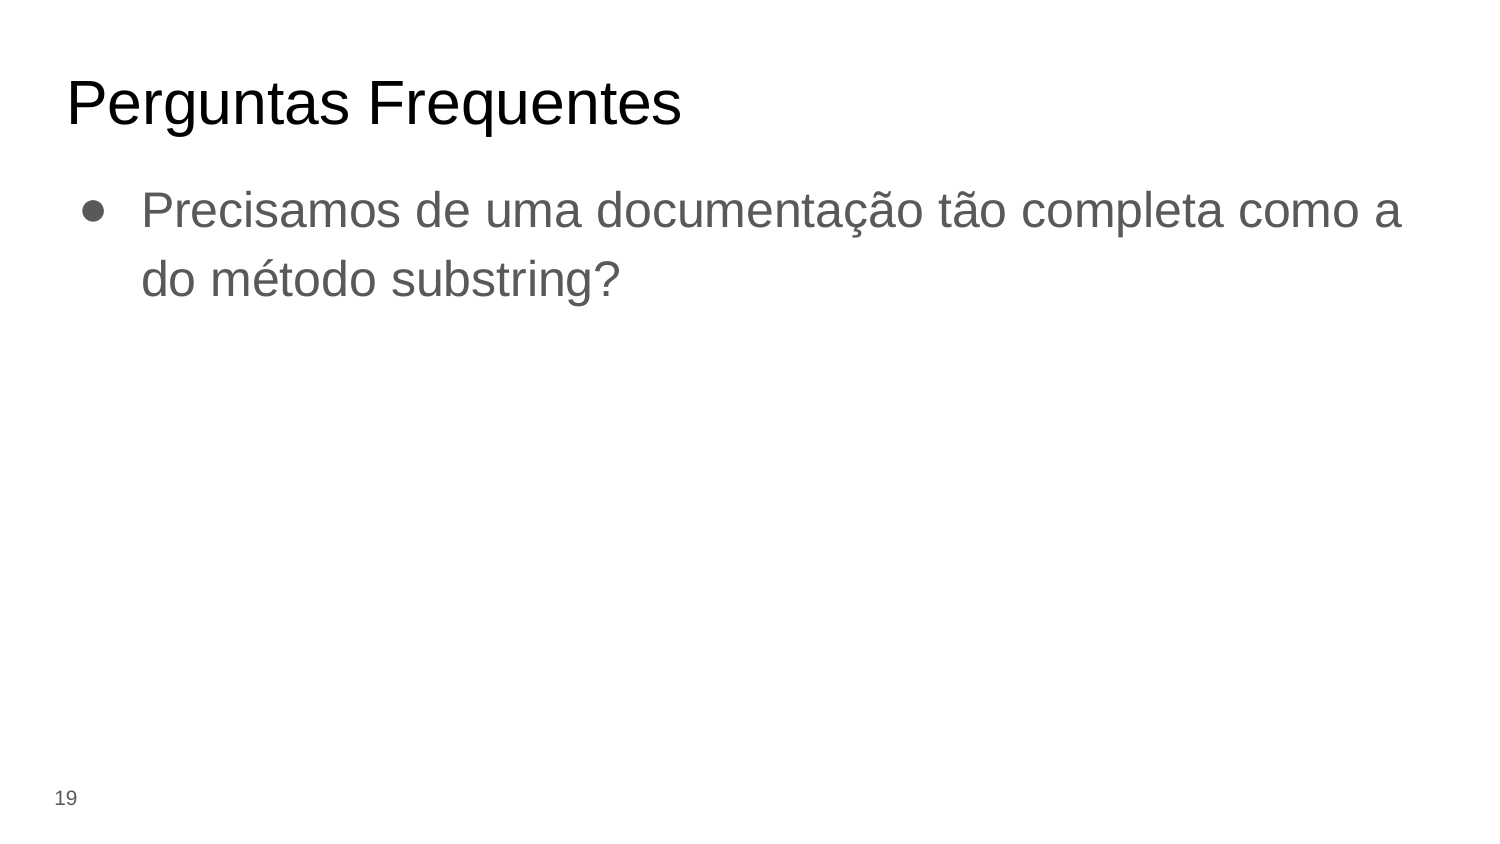

# Perguntas Frequentes
Precisamos de uma documentação tão completa como a do método substring?

19